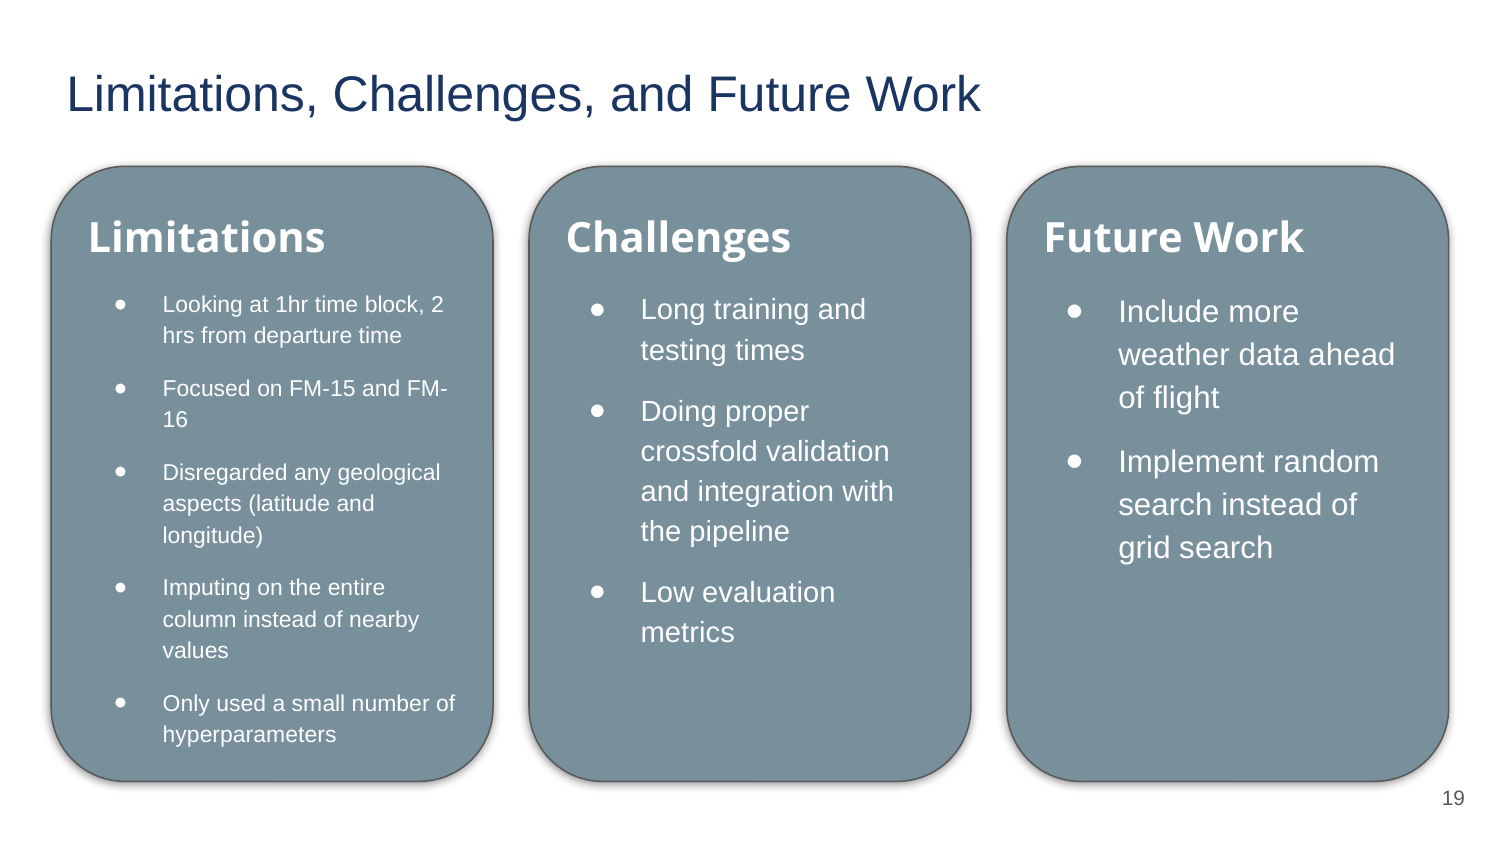

# Limitations, Challenges, and Future Work
Limitations
Looking at 1hr time block, 2 hrs from departure time
Focused on FM-15 and FM-16
Disregarded any geological aspects (latitude and longitude)
Imputing on the entire column instead of nearby values
Only used a small number of hyperparameters

Challenges
Long training and testing times
Doing proper crossfold validation and integration with the pipeline
Low evaluation metrics

Future Work
Include more weather data ahead of flight
Implement random search instead of grid search

19